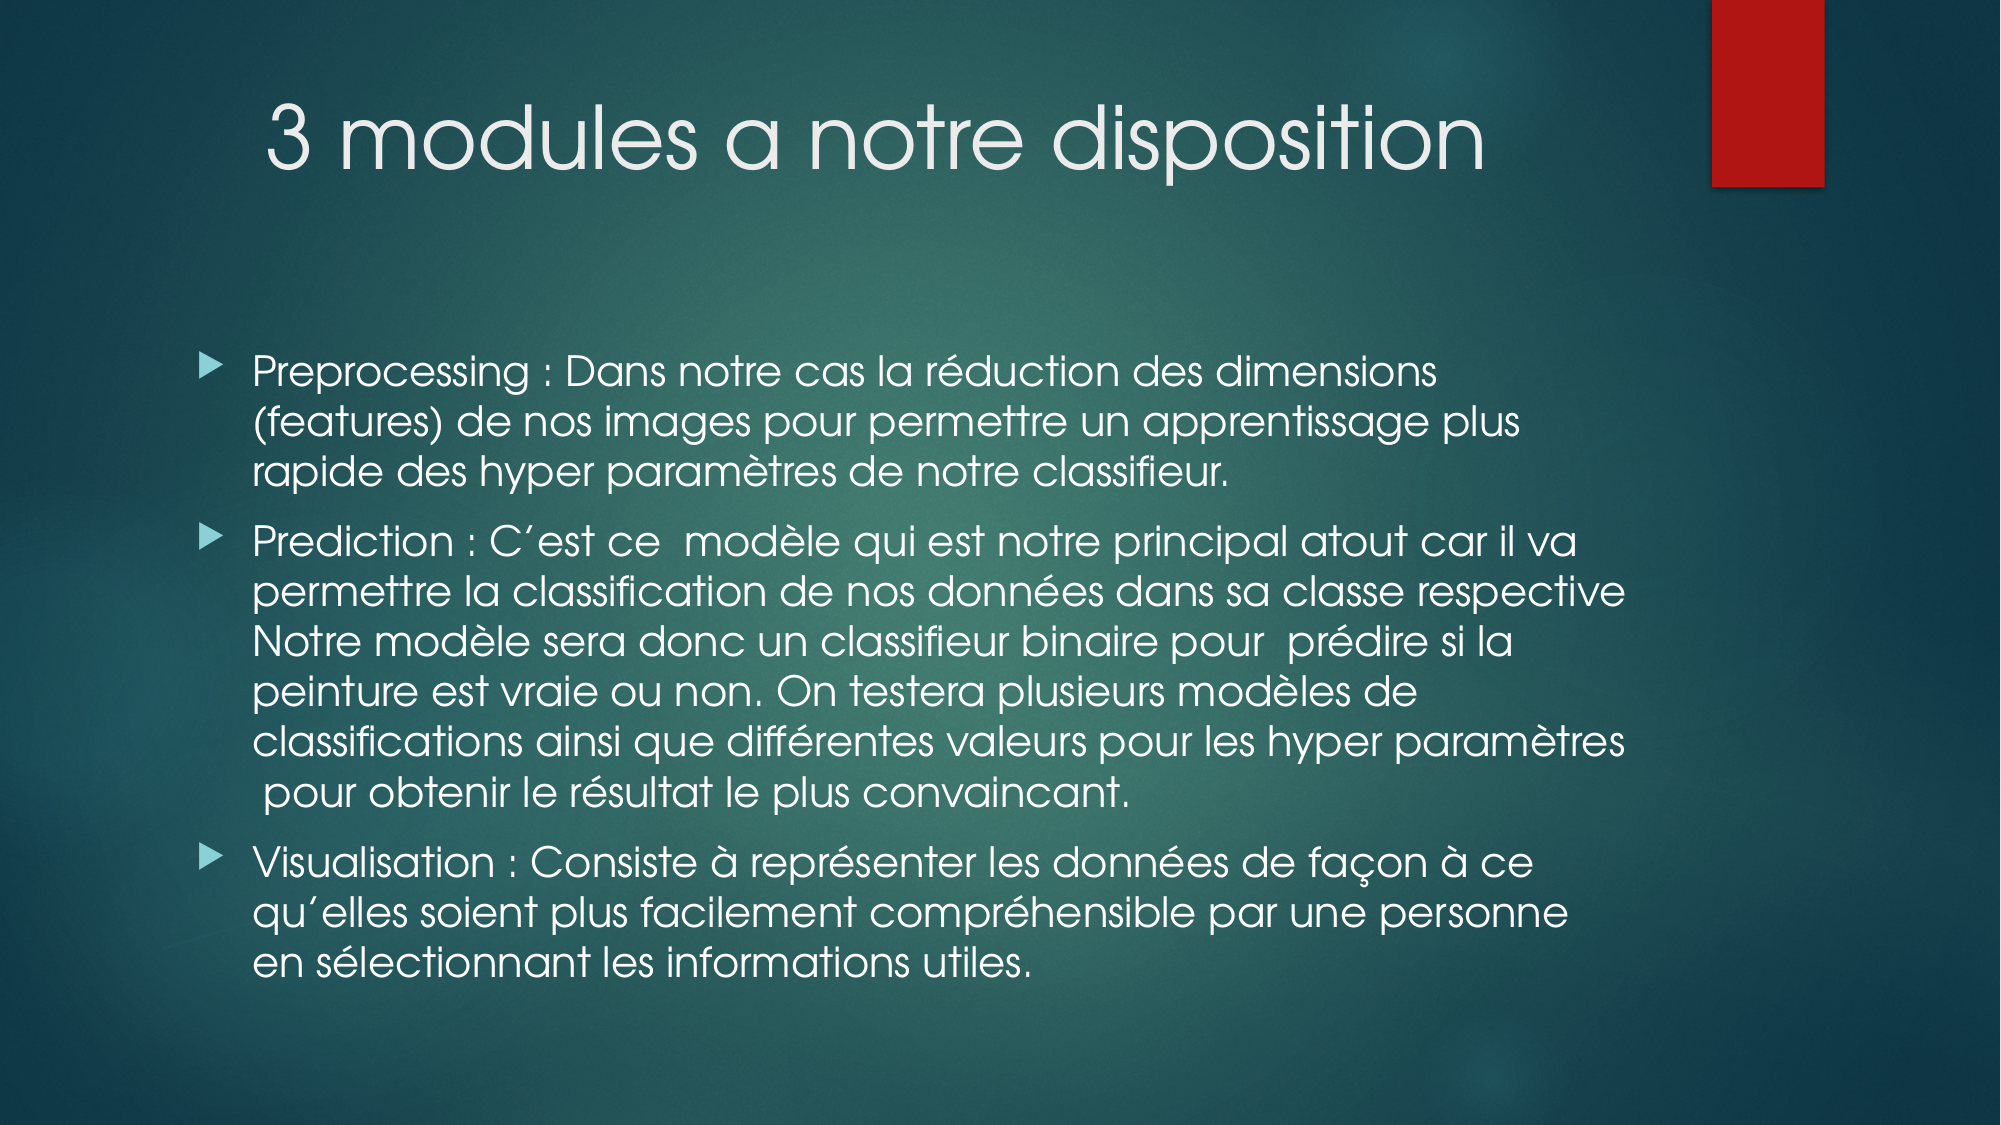

# 3 modules a notre disposition
Preprocessing : Dans notre cas la réduction des dimensions (features) de nos images pour permettre un apprentissage plus rapide des hyper paramètres de notre classifieur.
Prediction : C’est ce  modèle qui est notre principal atout car il va permettre la classification de nos données dans sa classe respective Notre modèle sera donc un classifieur binaire pour  prédire si la peinture est vraie ou non. On testera plusieurs modèles de classifications ainsi que différentes valeurs pour les hyper paramètres  pour obtenir le résultat le plus convaincant.
Visualisation : Consiste à représenter les données de façon à ce qu’elles soient plus facilement compréhensible par une personne en sélectionnant les informations utiles.